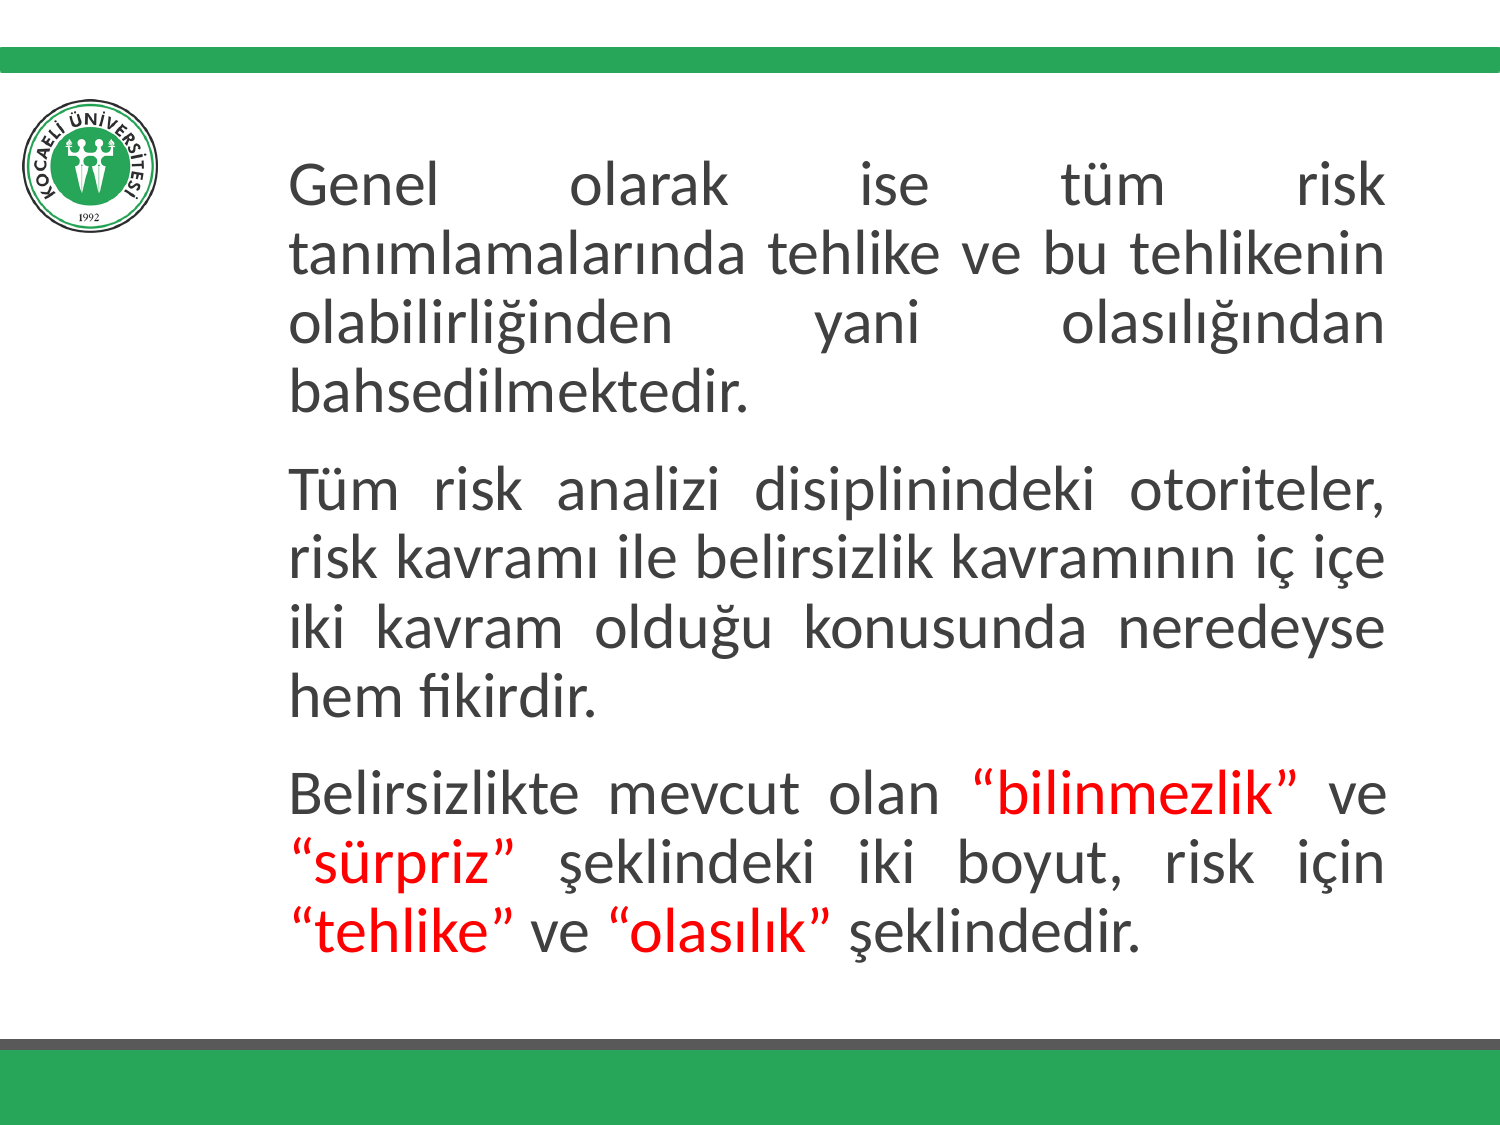

Genel olarak ise tüm risk tanımlamalarında tehlike ve bu tehlikenin olabilirliğinden yani olasılığından bahsedilmektedir.
Tüm risk analizi disiplinindeki otoriteler, risk kavramı ile belirsizlik kavramının iç içe iki kavram olduğu konusunda neredeyse hem fikirdir.
Belirsizlikte mevcut olan “bilinmezlik” ve “sürpriz” şeklindeki iki boyut, risk için “tehlike” ve “olasılık” şeklindedir.